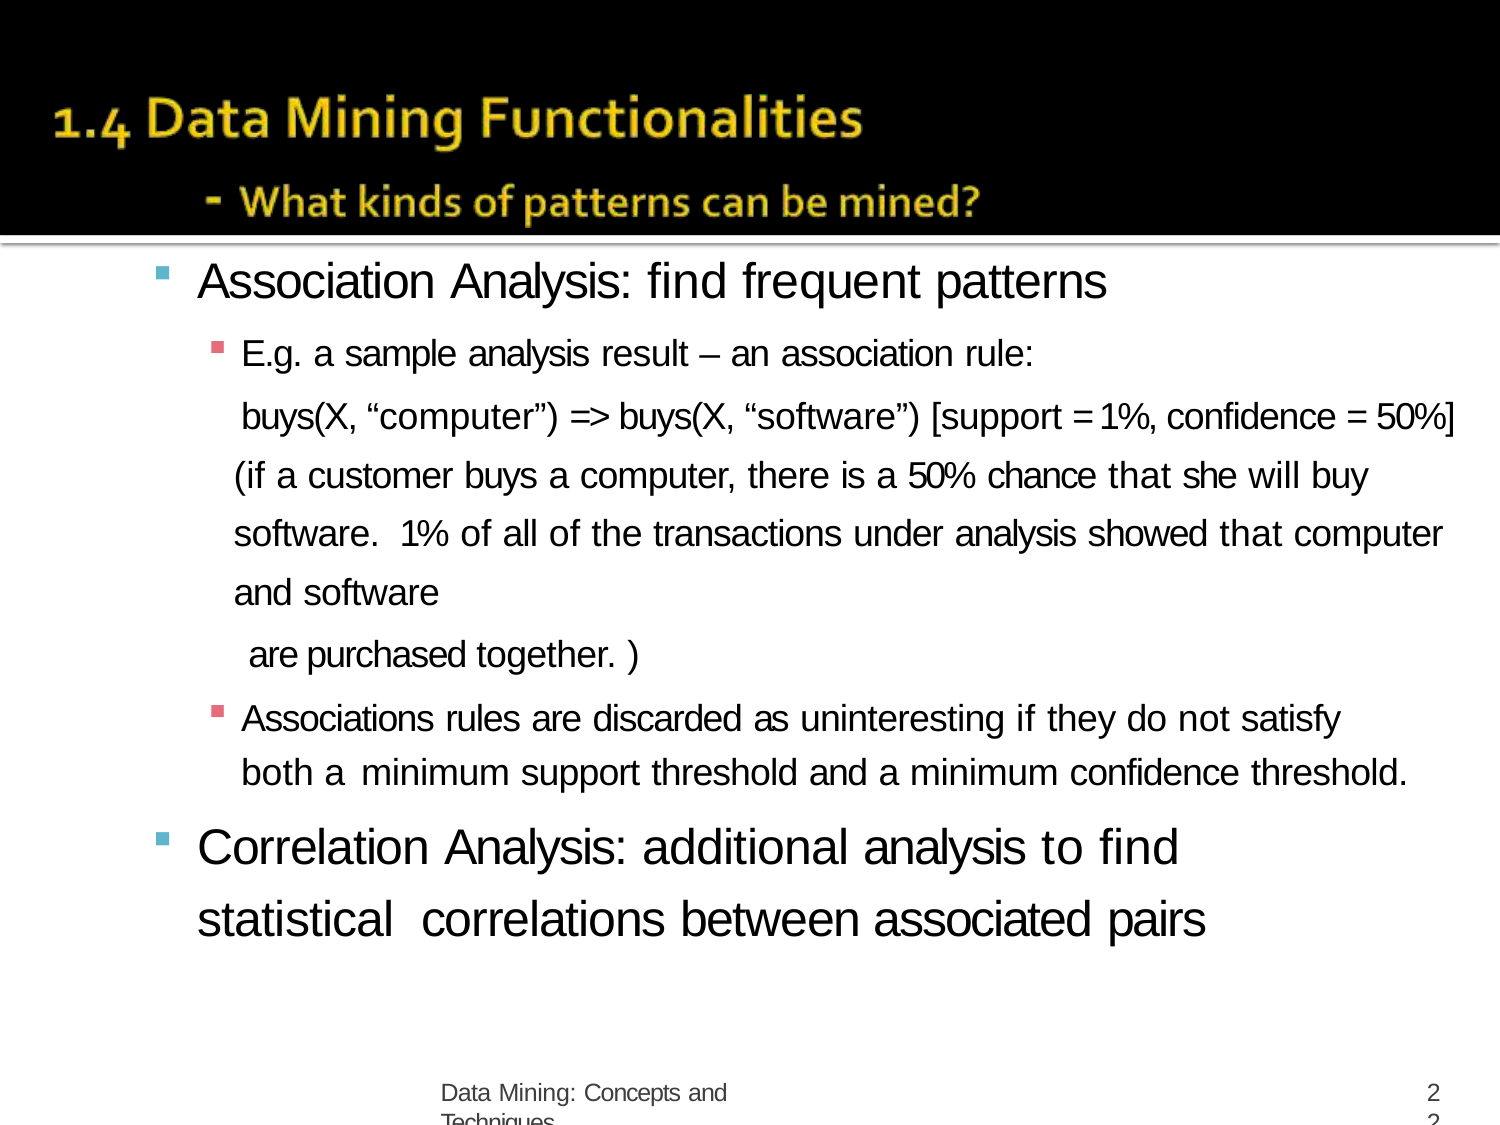

Association Analysis: find frequent patterns
E.g. a sample analysis result – an association rule:
buys(X, “computer”) => buys(X, “software”) [support = 1%, confidence = 50%]  (if a customer buys a computer, there is a 50% chance that she will buy software.  1% of all of the transactions under analysis showed that computer and software
are purchased together. )
Associations rules are discarded as uninteresting if they do not satisfy both a  minimum support threshold and a minimum confidence threshold.
Correlation Analysis: additional analysis to find statistical  correlations between associated pairs
Data Mining: Concepts and Techniques
22